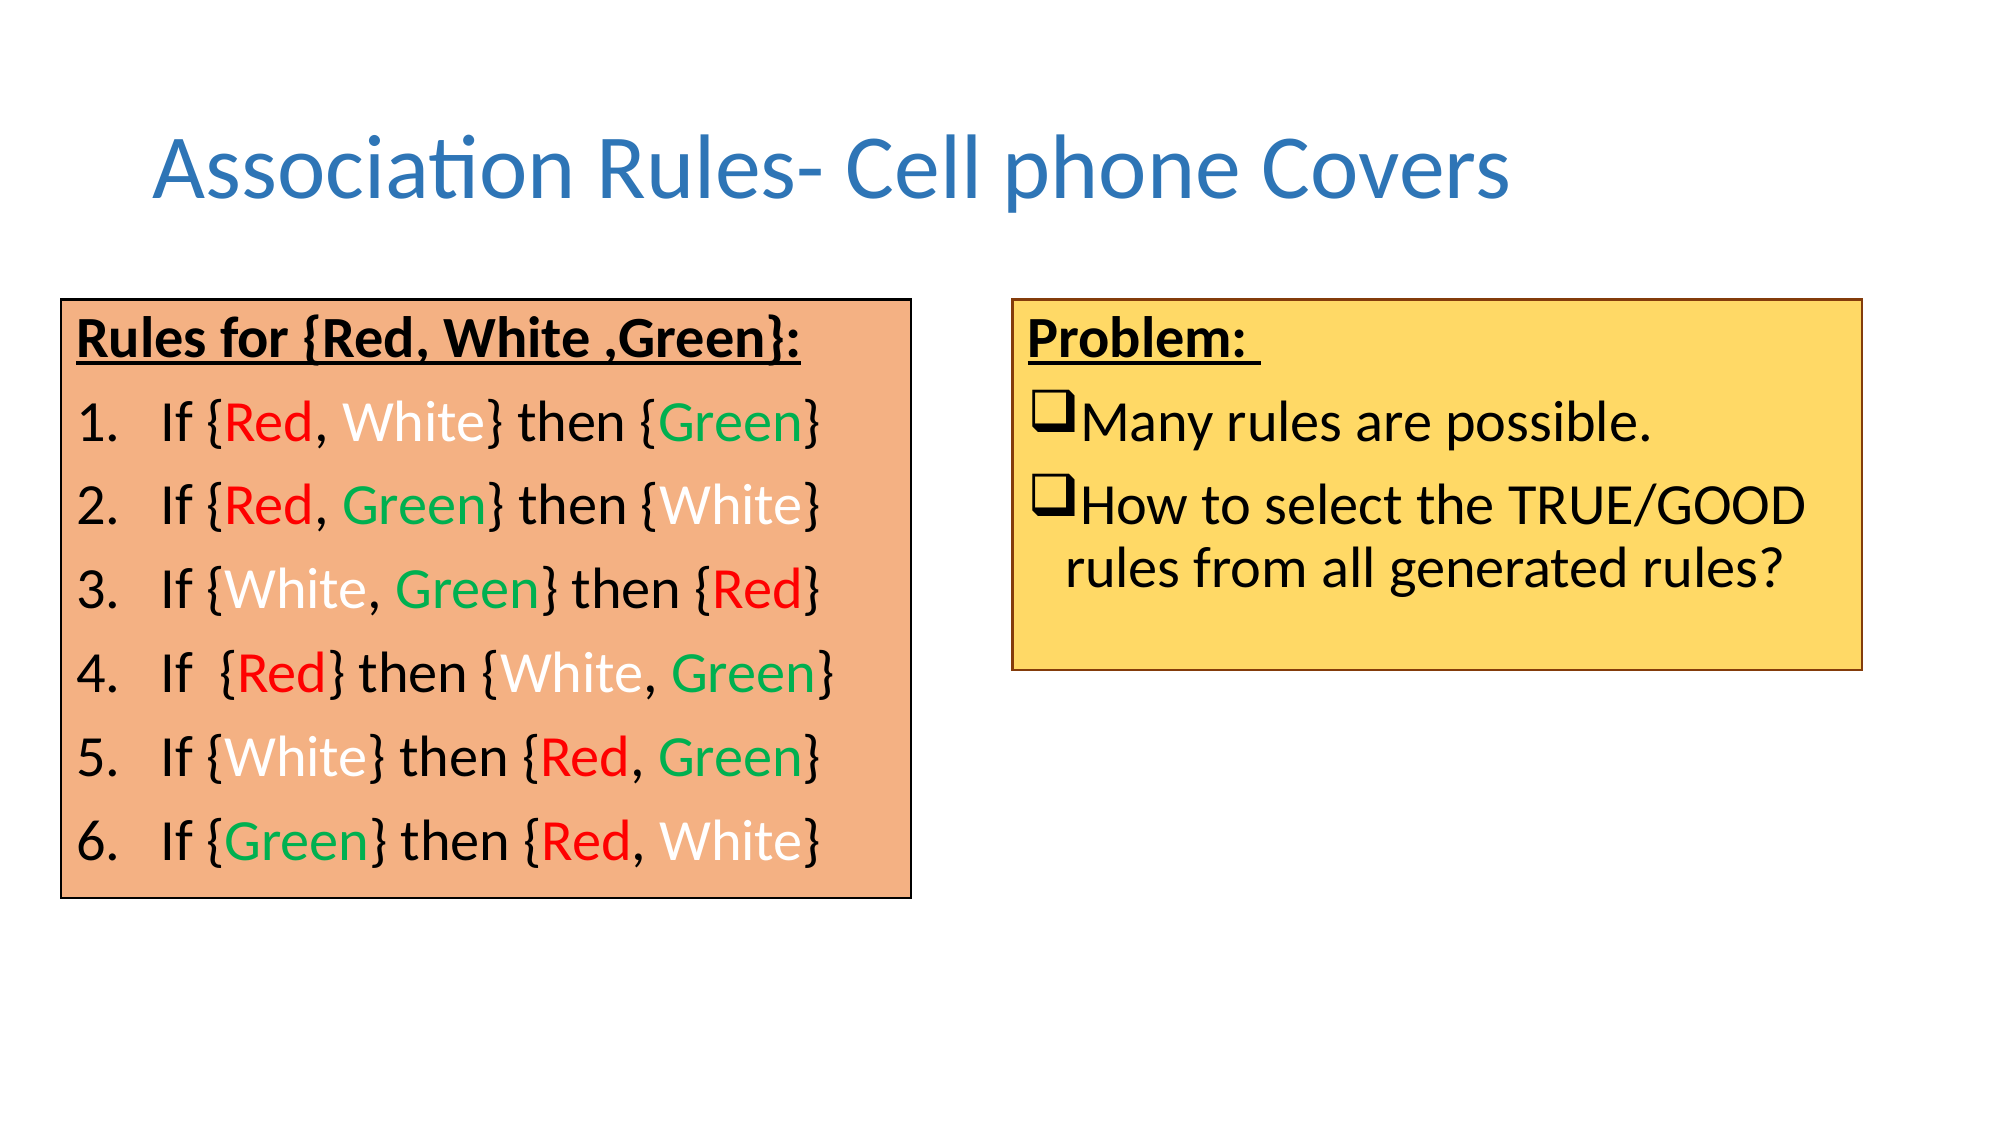

# Association Rules- Cell phone Covers
Rules for {Red, White ,Green}:
If {Red, White} then {Green}
If {Red, Green} then {White}
If {White, Green} then {Red}
If  {Red} then {White, Green}
If {White} then {Red, Green}
If {Green} then {Red, White}

Problem:
Many rules are possible.
How to select the TRUE/GOOD rules from all generated rules?